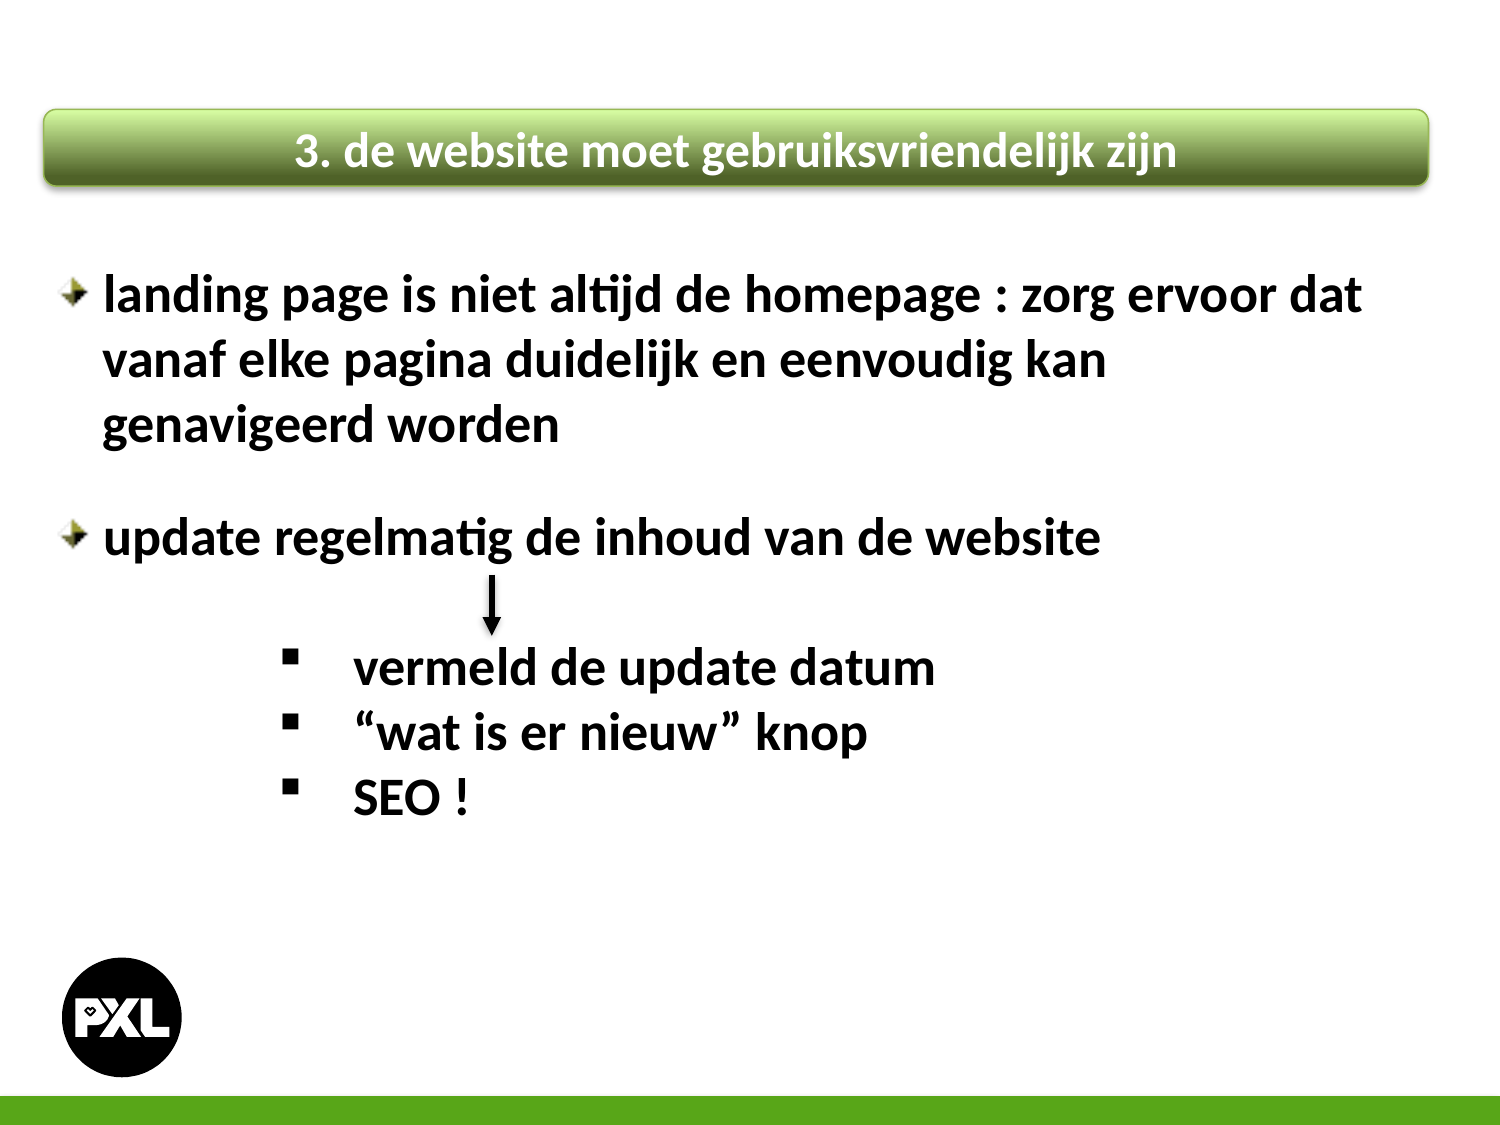

3. de website moet gebruiksvriendelijk zijn
 landing page is niet altijd de homepage : zorg ervoor dat
    vanaf elke pagina duidelijk en eenvoudig kan
    genavigeerd worden
 update regelmatig de inhoud van de website

vermeld de update datum
“wat is er nieuw” knop
SEO !